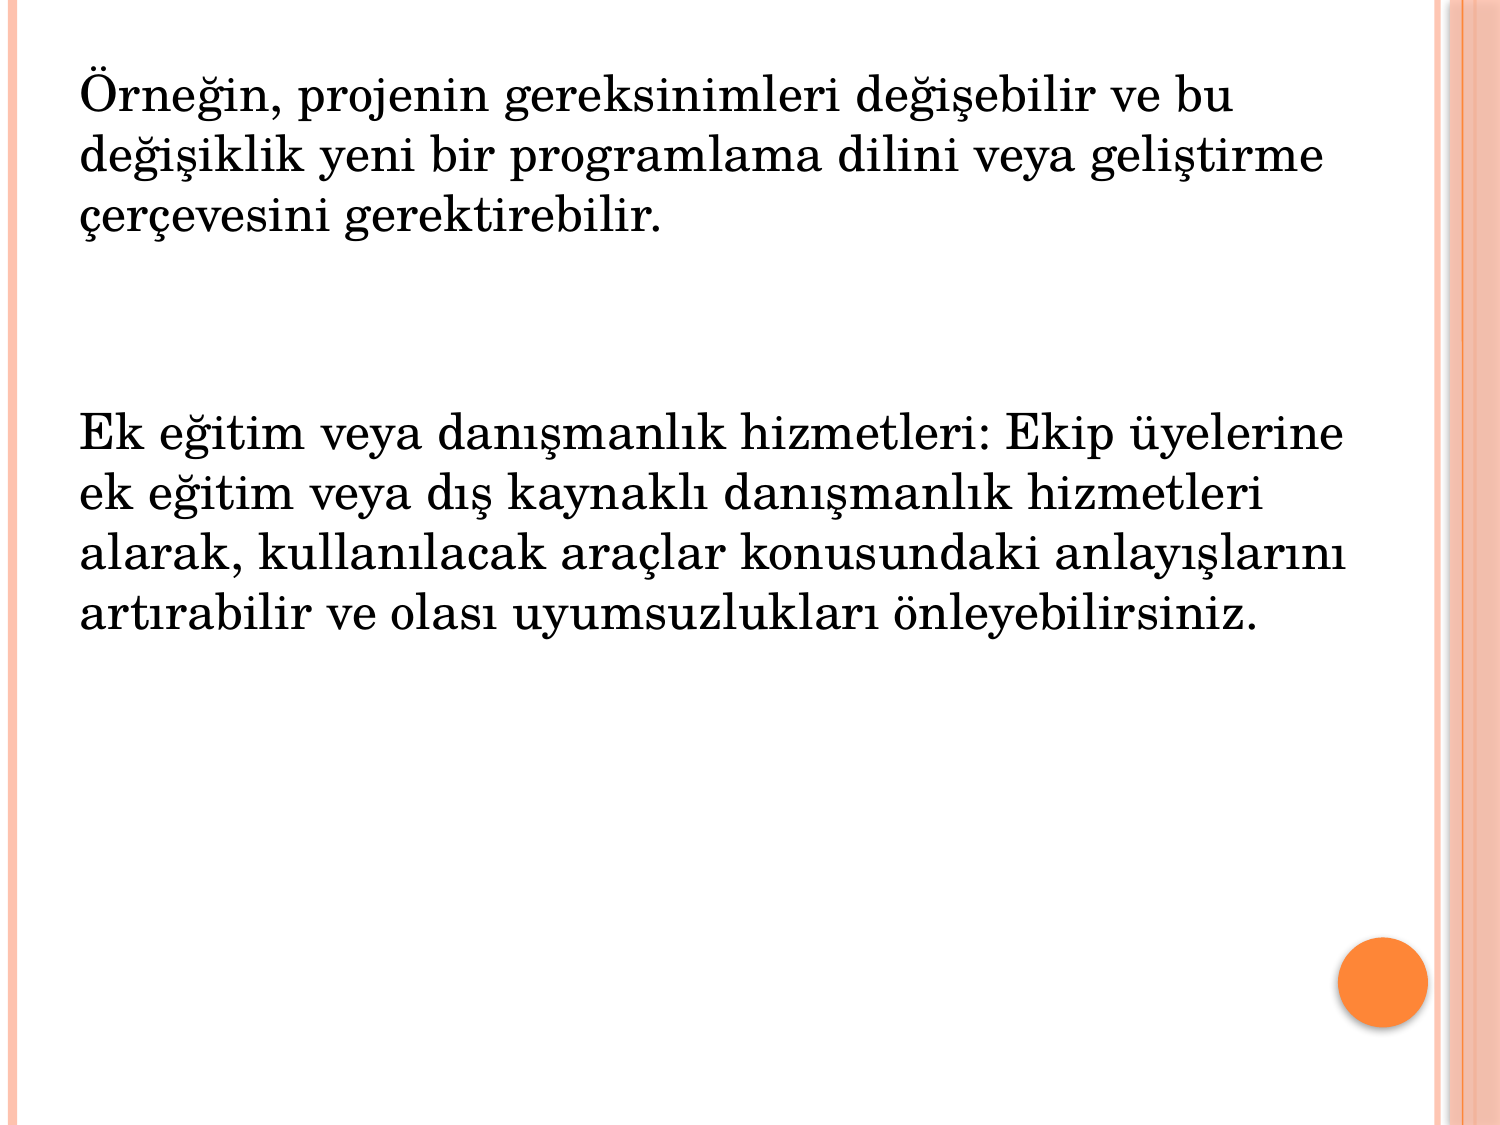

Örneğin, projenin gereksinimleri değişebilir ve bu değişiklik yeni bir programlama dilini veya geliştirme çerçevesini gerektirebilir.

Ek eğitim veya danışmanlık hizmetleri: Ekip üyelerine ek eğitim veya dış kaynaklı danışmanlık hizmetleri alarak, kullanılacak araçlar konusundaki anlayışlarını artırabilir ve olası uyumsuzlukları önleyebilirsiniz.